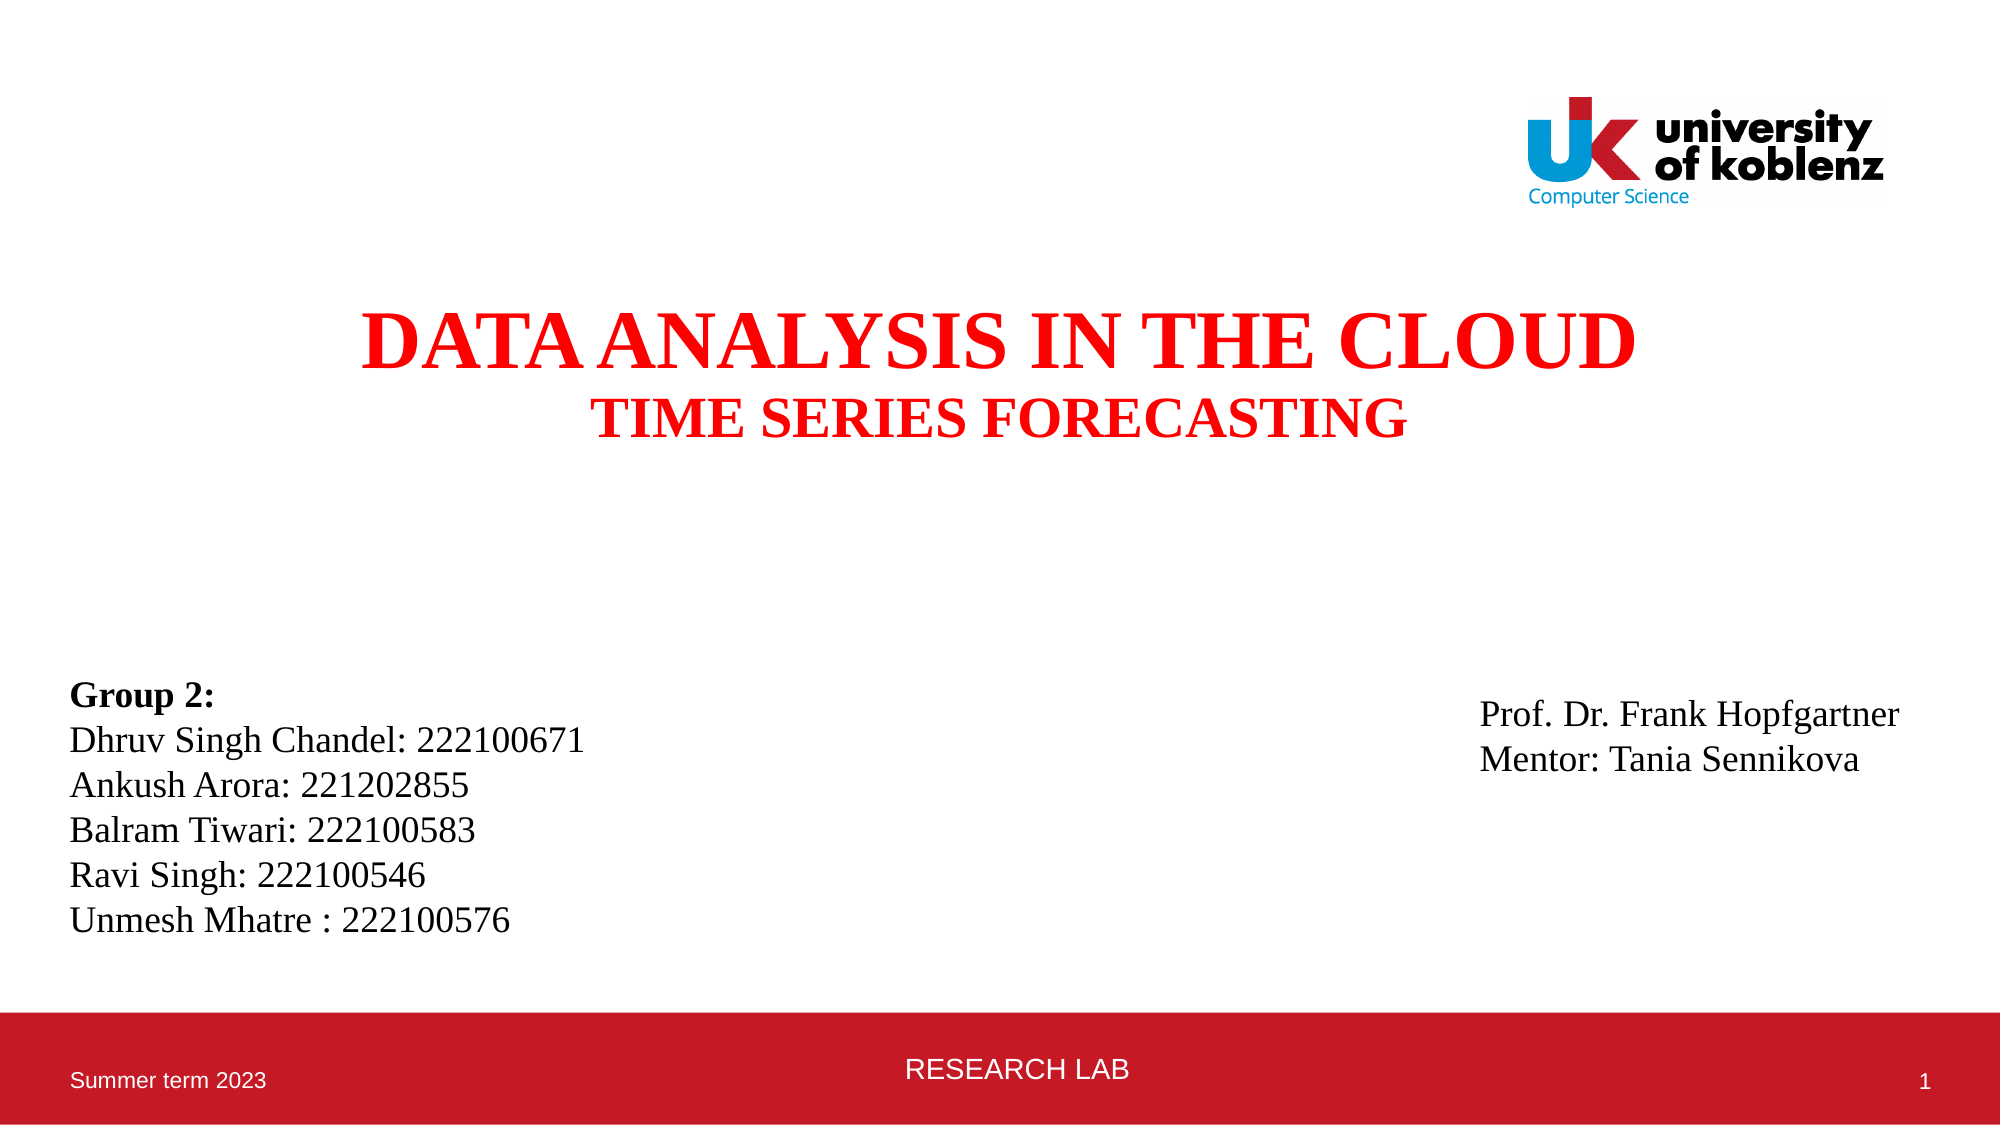

DATA ANALYSIS IN THE CLOUD
TIME SERIES FORECASTING
Group 2:
Dhruv Singh Chandel: 222100671
Ankush Arora: 221202855
Balram Tiwari: 222100583
Ravi Singh: 222100546
Unmesh Mhatre : 222100576

Prof. Dr. Frank Hopfgartner
Mentor: Tania Sennikova
RESEARCH LAB
Summer term 2023

1